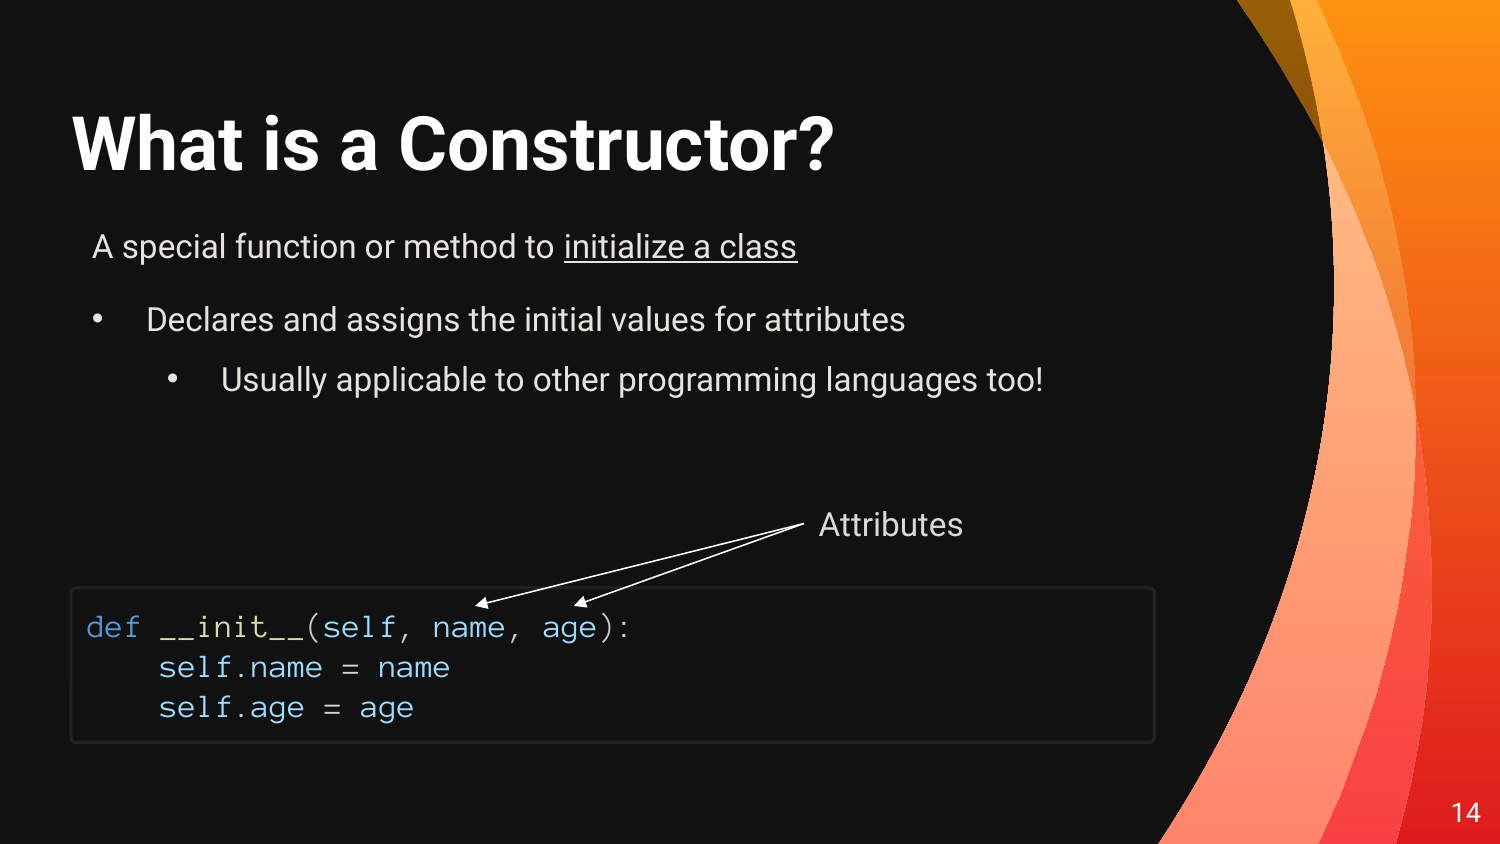

# What is a Constructor?
A special function or method to initialize a class
Declares and assigns the initial values for attributes
Usually applicable to other programming languages too!
Attributes
def __init__(self, name, age):
    self.name = name
    self.age = age
14